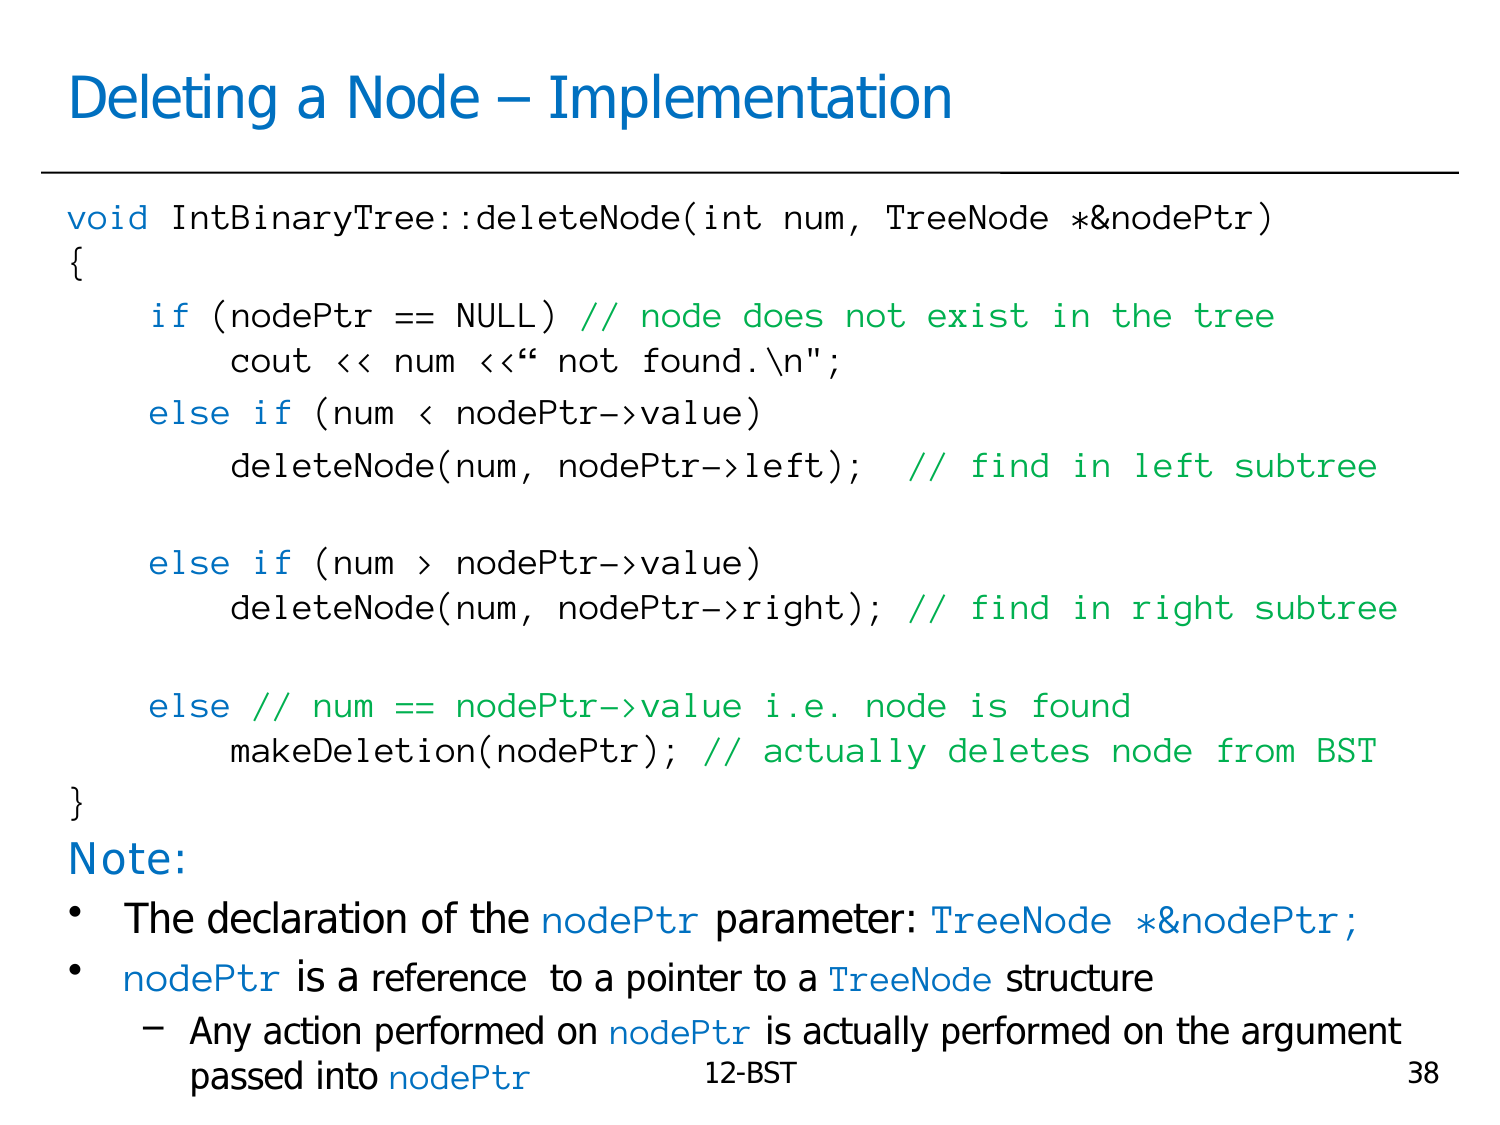

# Deleting a Node – Implementation
void IntBinaryTree::deleteNode(int num, TreeNode *&nodePtr)
{
    if (nodePtr == NULL) // node does not exist in the tree
        cout << num <<“ not found.\n";
    else if (num < nodePtr->value)
        deleteNode(num, nodePtr->left);  // find in left subtree
    else if (num > nodePtr->value)
        deleteNode(num, nodePtr->right); // find in right subtree
    else // num == nodePtr->value i.e. node is found
        makeDeletion(nodePtr); // actually deletes node from BST
}
Note:
The declaration of the nodePtr parameter: TreeNode *&nodePtr;
nodePtr is a reference  to a pointer to a TreeNode structure
Any action performed on nodePtr is actually performed on the argument passed into nodePtr

12-BST
38